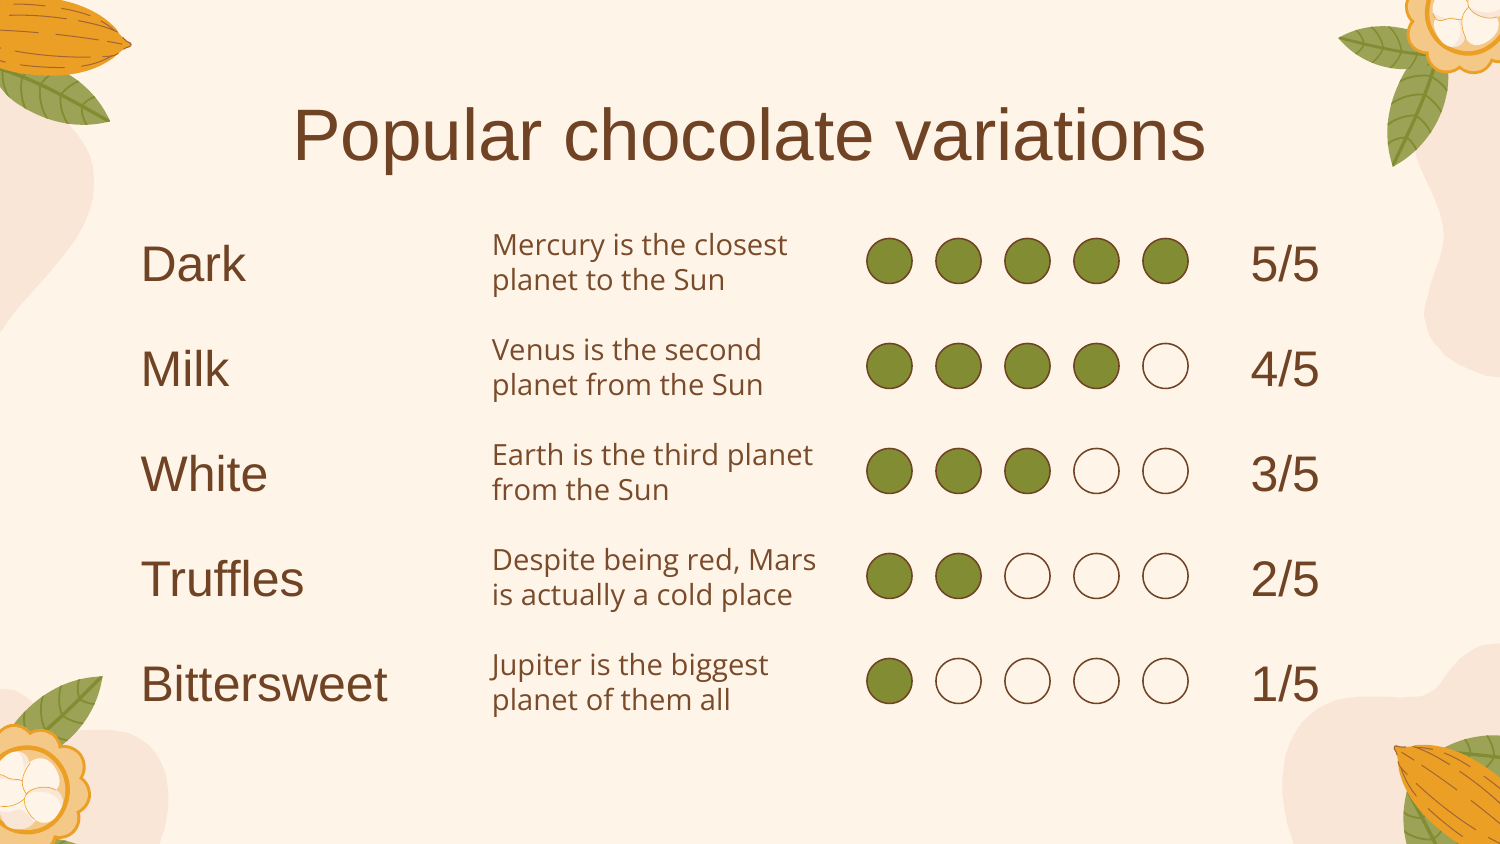

# Popular chocolate variations
Mercury is the closest planet to the Sun
5/5
Dark

Venus is the second planet from the Sun
4/5
Milk

White
Earth is the third planet from the Sun
3/5

Truffles
Despite being red, Mars is actually a cold place
2/5

Bittersweet
Jupiter is the biggest planet of them all
1/5